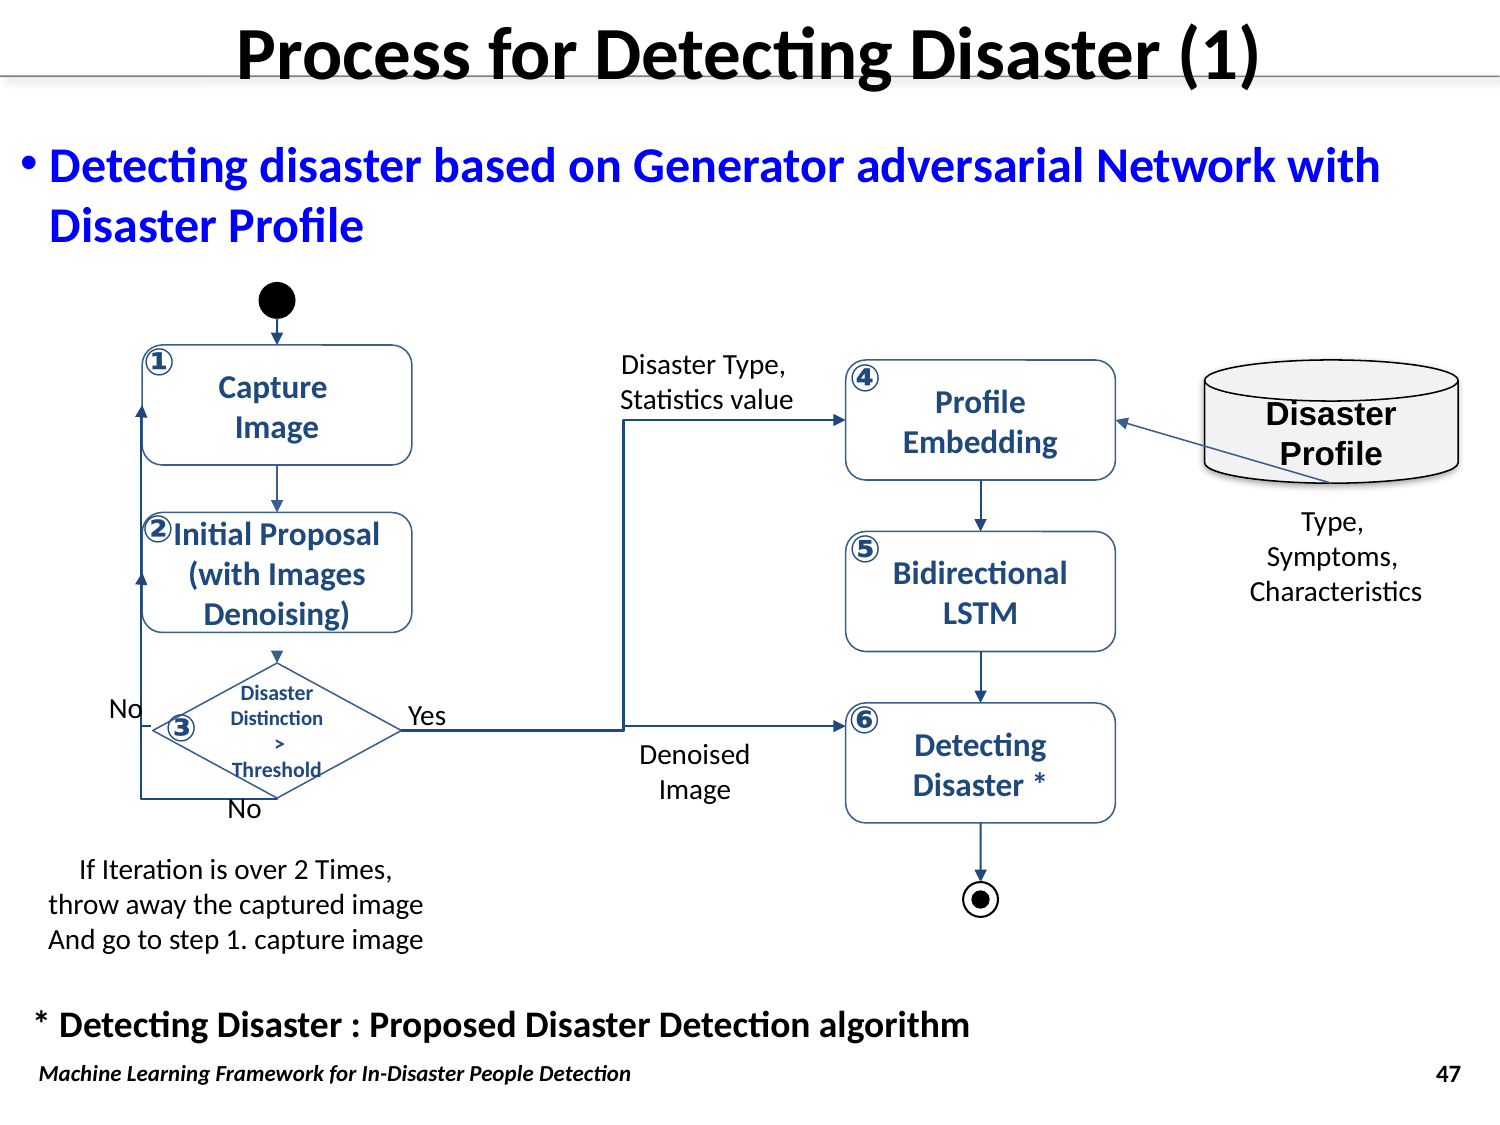

# Process for Detecting Disaster (1)
Detecting disaster based on Generator adversarial Network with Disaster Profile

①
Disaster Type,
Statistics value
Capture
Image
④
Disaster Profile
Profile Embedding
Type,
Symptoms,
Characteristics
②
Initial Proposal (with Images Denoising)
⑤
Bidirectional LSTM
Disaster Distinction  > Threshold
No
⑥
Yes
③
Detecting Disaster *
Denoised
Image
No
If Iteration is over 2 Times,
 throw away the captured image
And go to step 1. capture image

* Detecting Disaster : Proposed Disaster Detection algorithm

Machine Learning Framework for In-Disaster People Detection
47